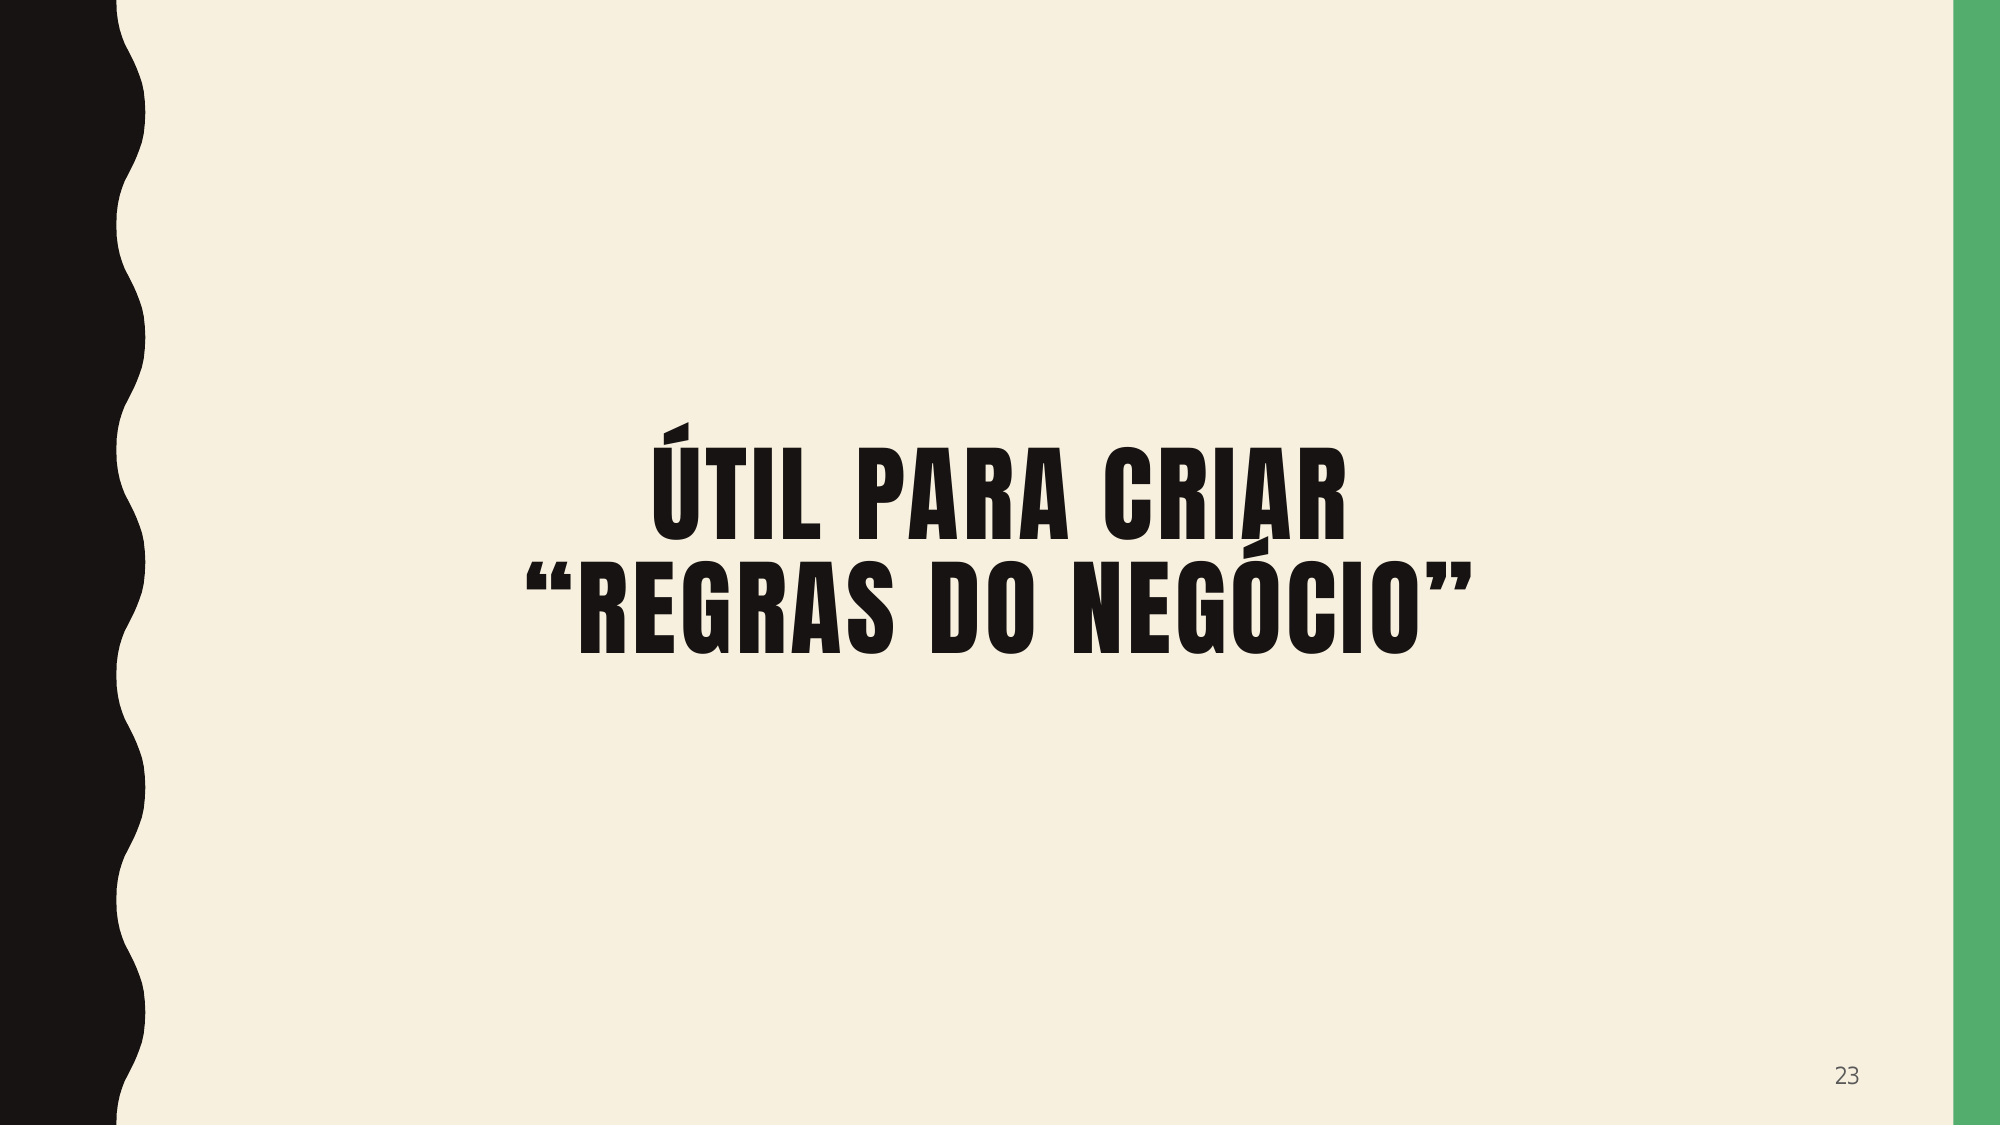

Útil para Criar
“Regras do Negócio”
23